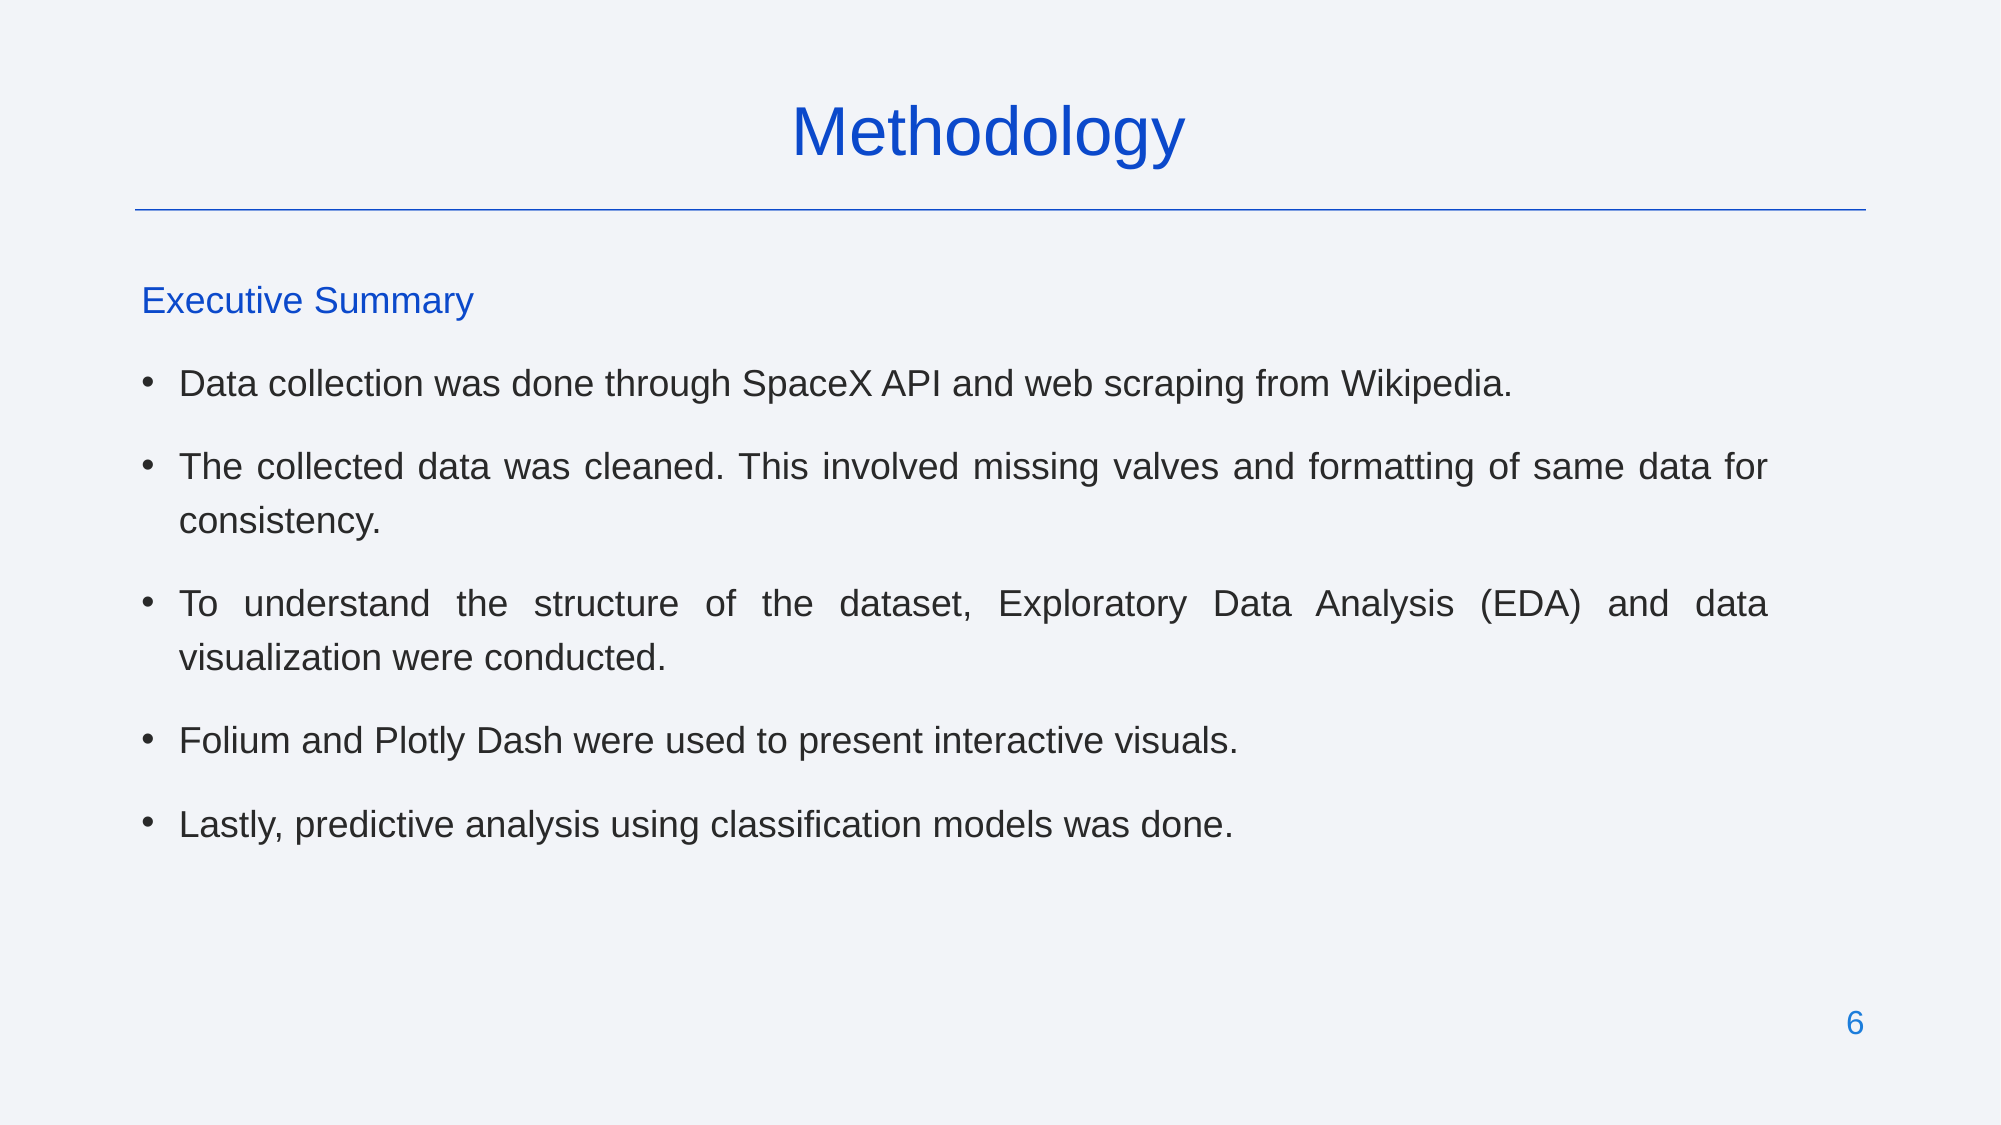

Methodology
Executive Summary
Data collection was done through SpaceX API and web scraping from Wikipedia.
The collected data was cleaned. This involved missing valves and formatting of same data for consistency.
To understand the structure of the dataset, Exploratory Data Analysis (EDA) and data visualization were conducted.
Folium and Plotly Dash were used to present interactive visuals.
Lastly, predictive analysis using classification models was done.

6